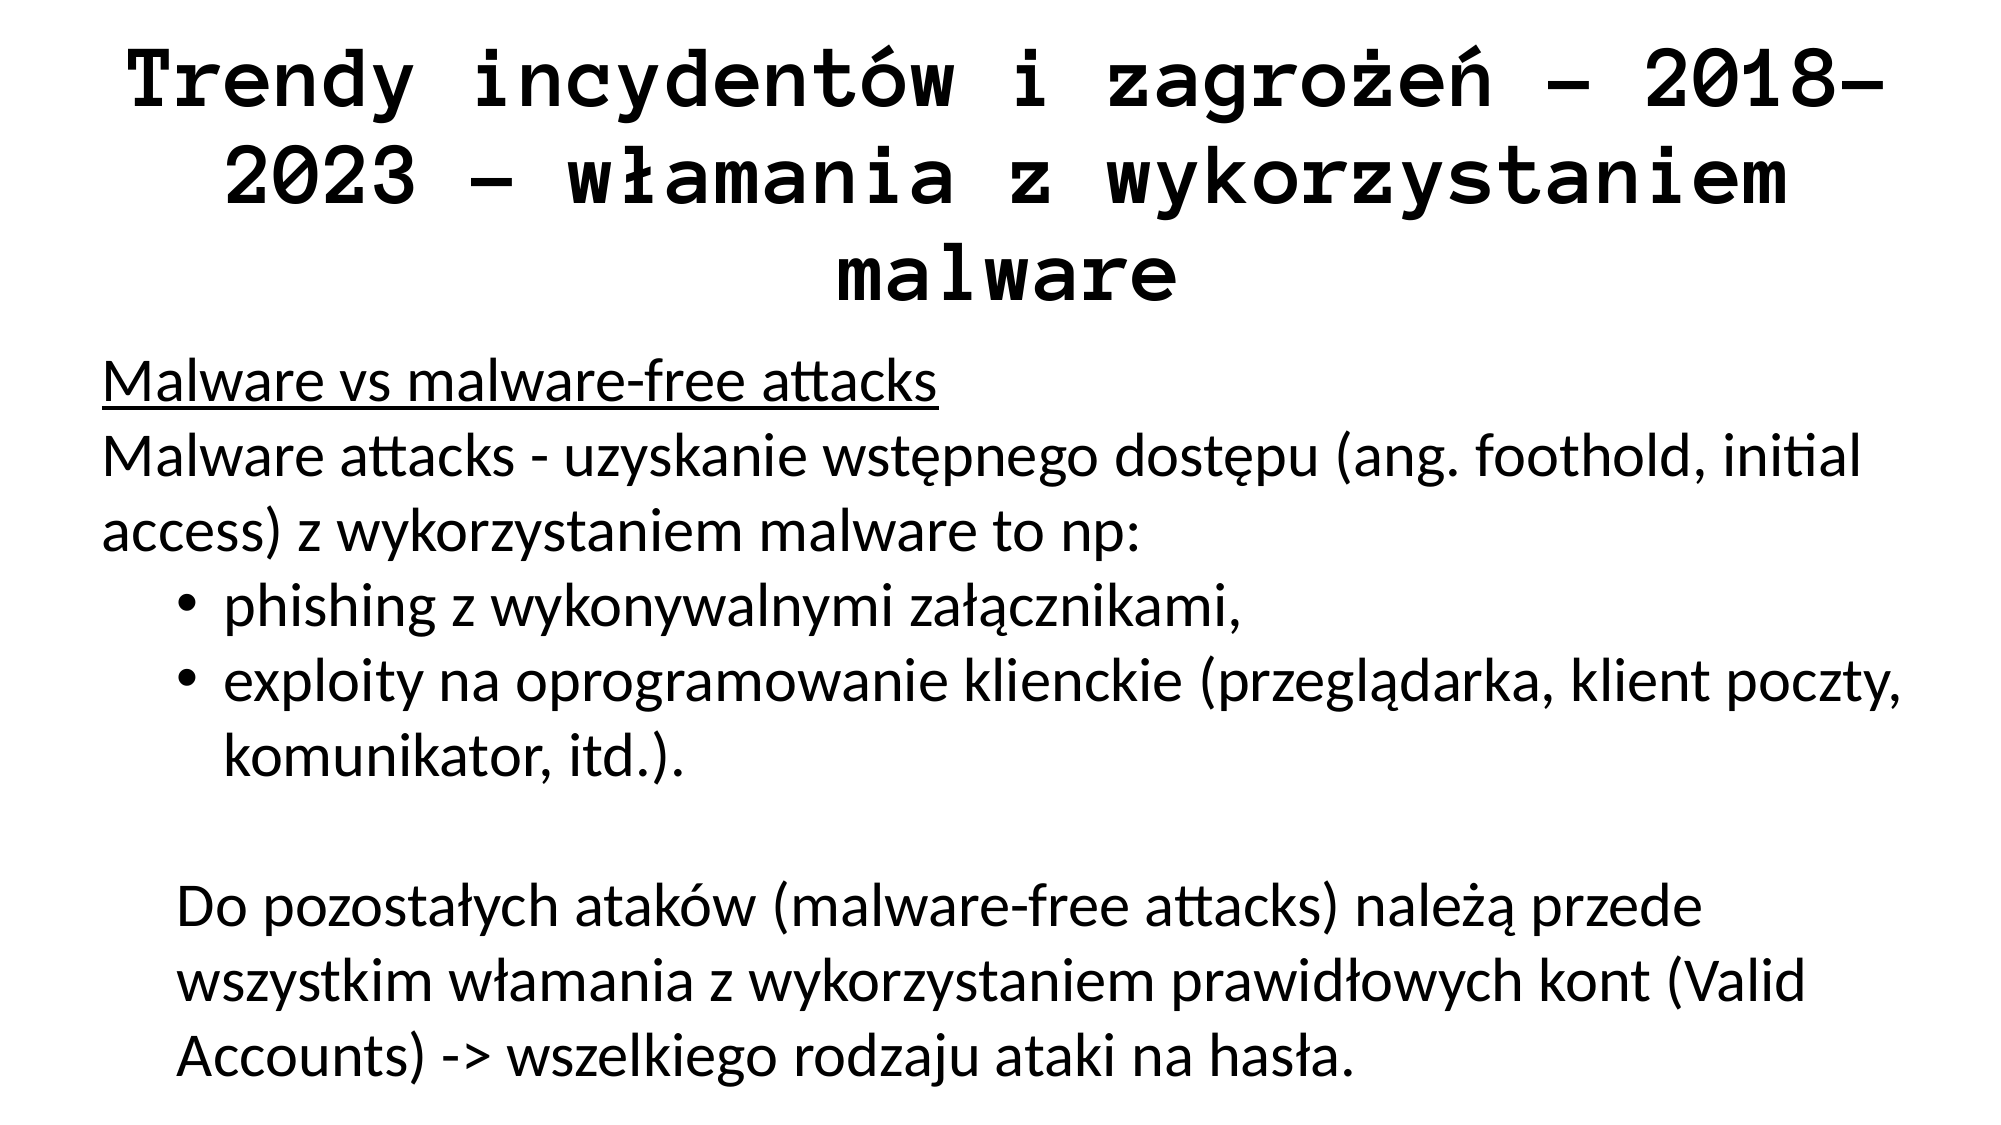

# Trendy incydentów i zagrożeń - 2018-2023 - włamania z wykorzystaniem malware
Malware vs malware-free attacks
Malware attacks - uzyskanie wstępnego dostępu (ang. foothold, initial access) z wykorzystaniem malware to np:
phishing z wykonywalnymi załącznikami,
exploity na oprogramowanie klienckie (przeglądarka, klient poczty, komunikator, itd.).

Do pozostałych ataków (malware-free attacks) należą przede wszystkim włamania z wykorzystaniem prawidłowych kont (Valid Accounts) -> wszelkiego rodzaju ataki na hasła.